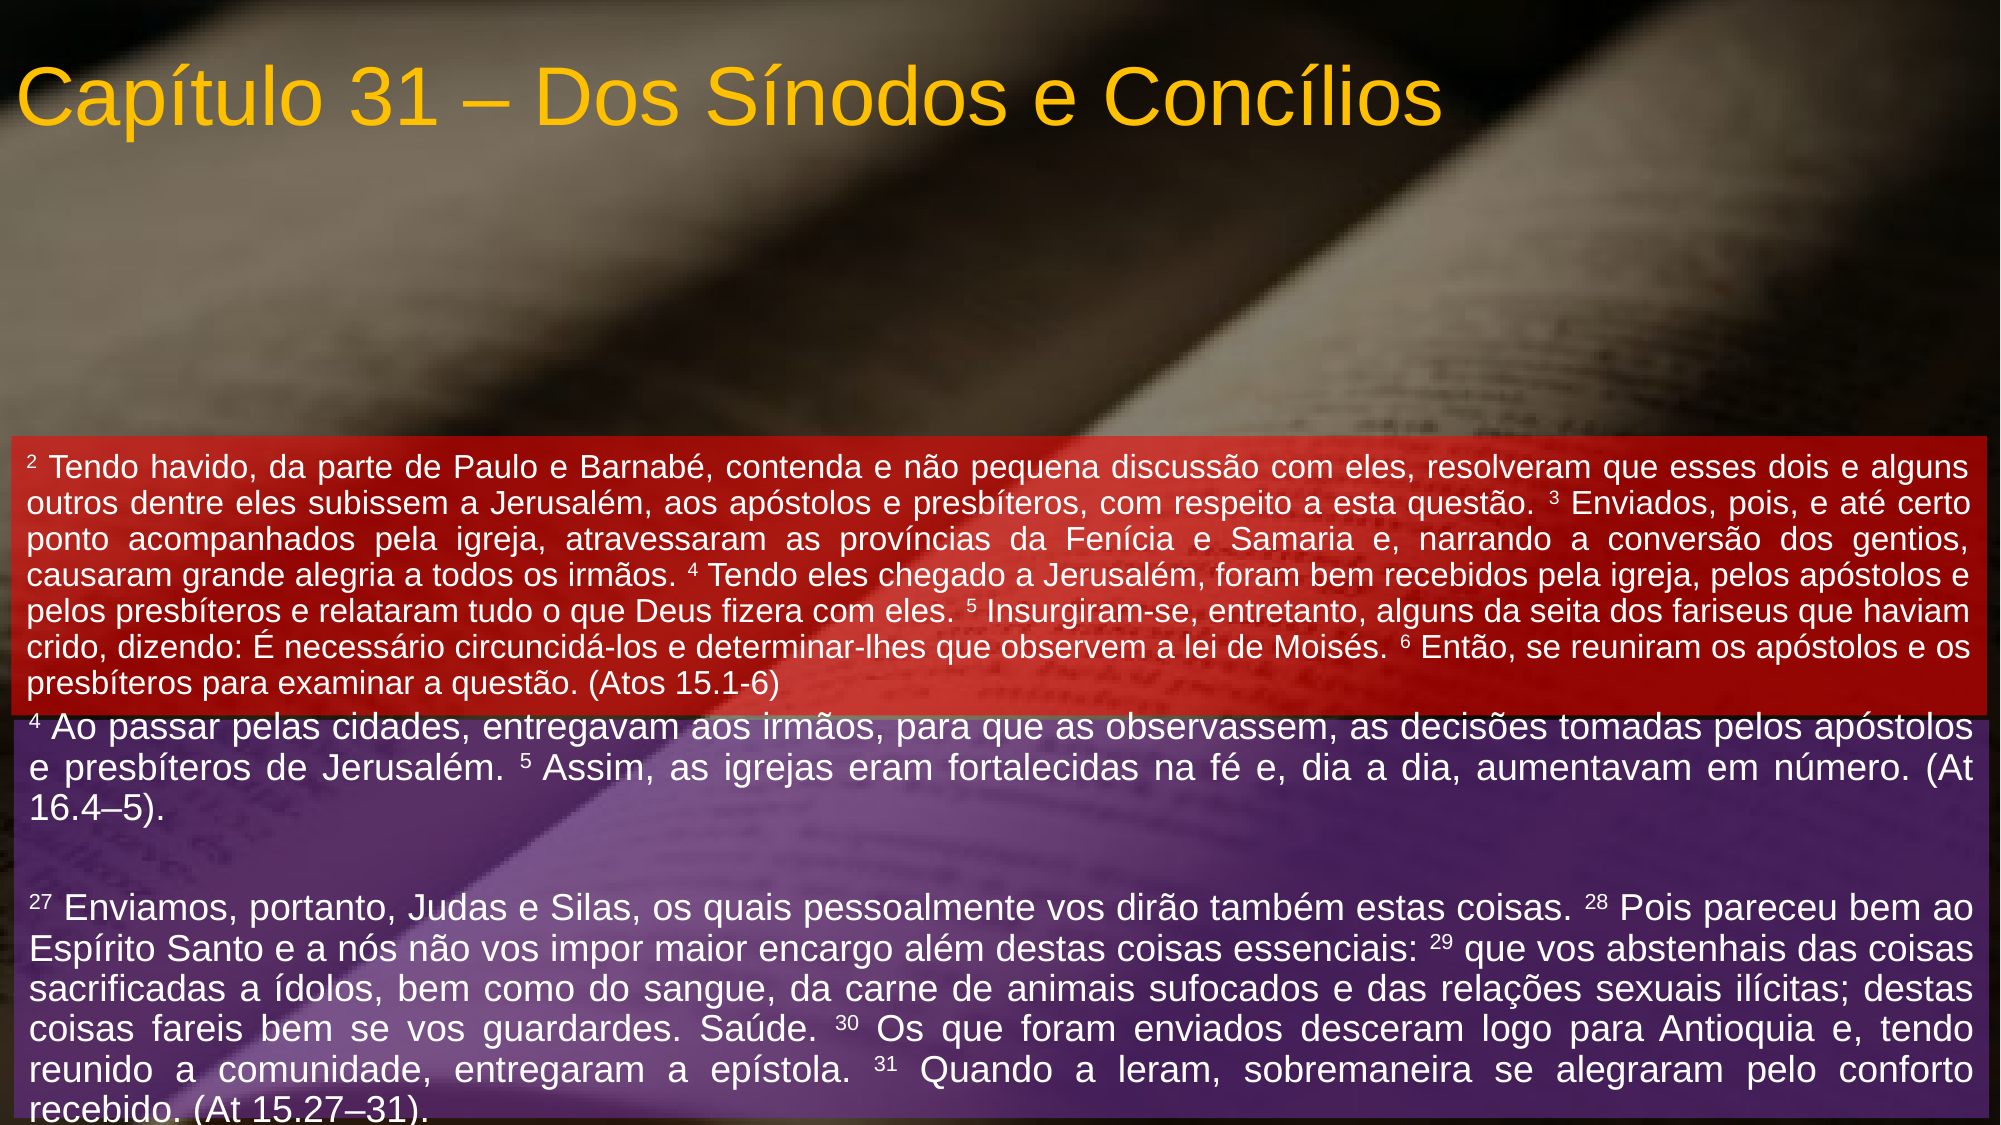

Capítulo 31 – Dos Sínodos e Concílios
2 Tendo havido, da parte de Paulo e Barnabé, contenda e não pequena discussão com eles, resolveram que esses dois e alguns outros dentre eles subissem a Jerusalém, aos apóstolos e presbíteros, com respeito a esta questão. 3 Enviados, pois, e até certo ponto acompanhados pela igreja, atravessaram as províncias da Fenícia e Samaria e, narrando a conversão dos gentios, causaram grande alegria a todos os irmãos. 4 Tendo eles chegado a Jerusalém, foram bem recebidos pela igreja, pelos apóstolos e pelos presbíteros e relataram tudo o que Deus fizera com eles. 5 Insurgiram-se, entretanto, alguns da seita dos fariseus que haviam crido, dizendo: É necessário circuncidá-los e determinar-lhes que observem a lei de Moisés. 6 Então, se reuniram os apóstolos e os presbíteros para examinar a questão. (Atos 15.1-6)
4 Ao passar pelas cidades, entregavam aos irmãos, para que as observassem, as decisões tomadas pelos apóstolos e presbíteros de Jerusalém. 5 Assim, as igrejas eram fortalecidas na fé e, dia a dia, aumentavam em número. (At 16.4–5).

27 Enviamos, portanto, Judas e Silas, os quais pessoalmente vos dirão também estas coisas. 28 Pois pareceu bem ao Espírito Santo e a nós não vos impor maior encargo além destas coisas essenciais: 29 que vos abstenhais das coisas sacrificadas a ídolos, bem como do sangue, da carne de animais sufocados e das relações sexuais ilícitas; destas coisas fareis bem se vos guardardes. Saúde. 30 Os que foram enviados desceram logo para Antioquia e, tendo reunido a comunidade, entregaram a epístola. 31 Quando a leram, sobremaneira se alegraram pelo conforto recebido. (At 15.27–31).